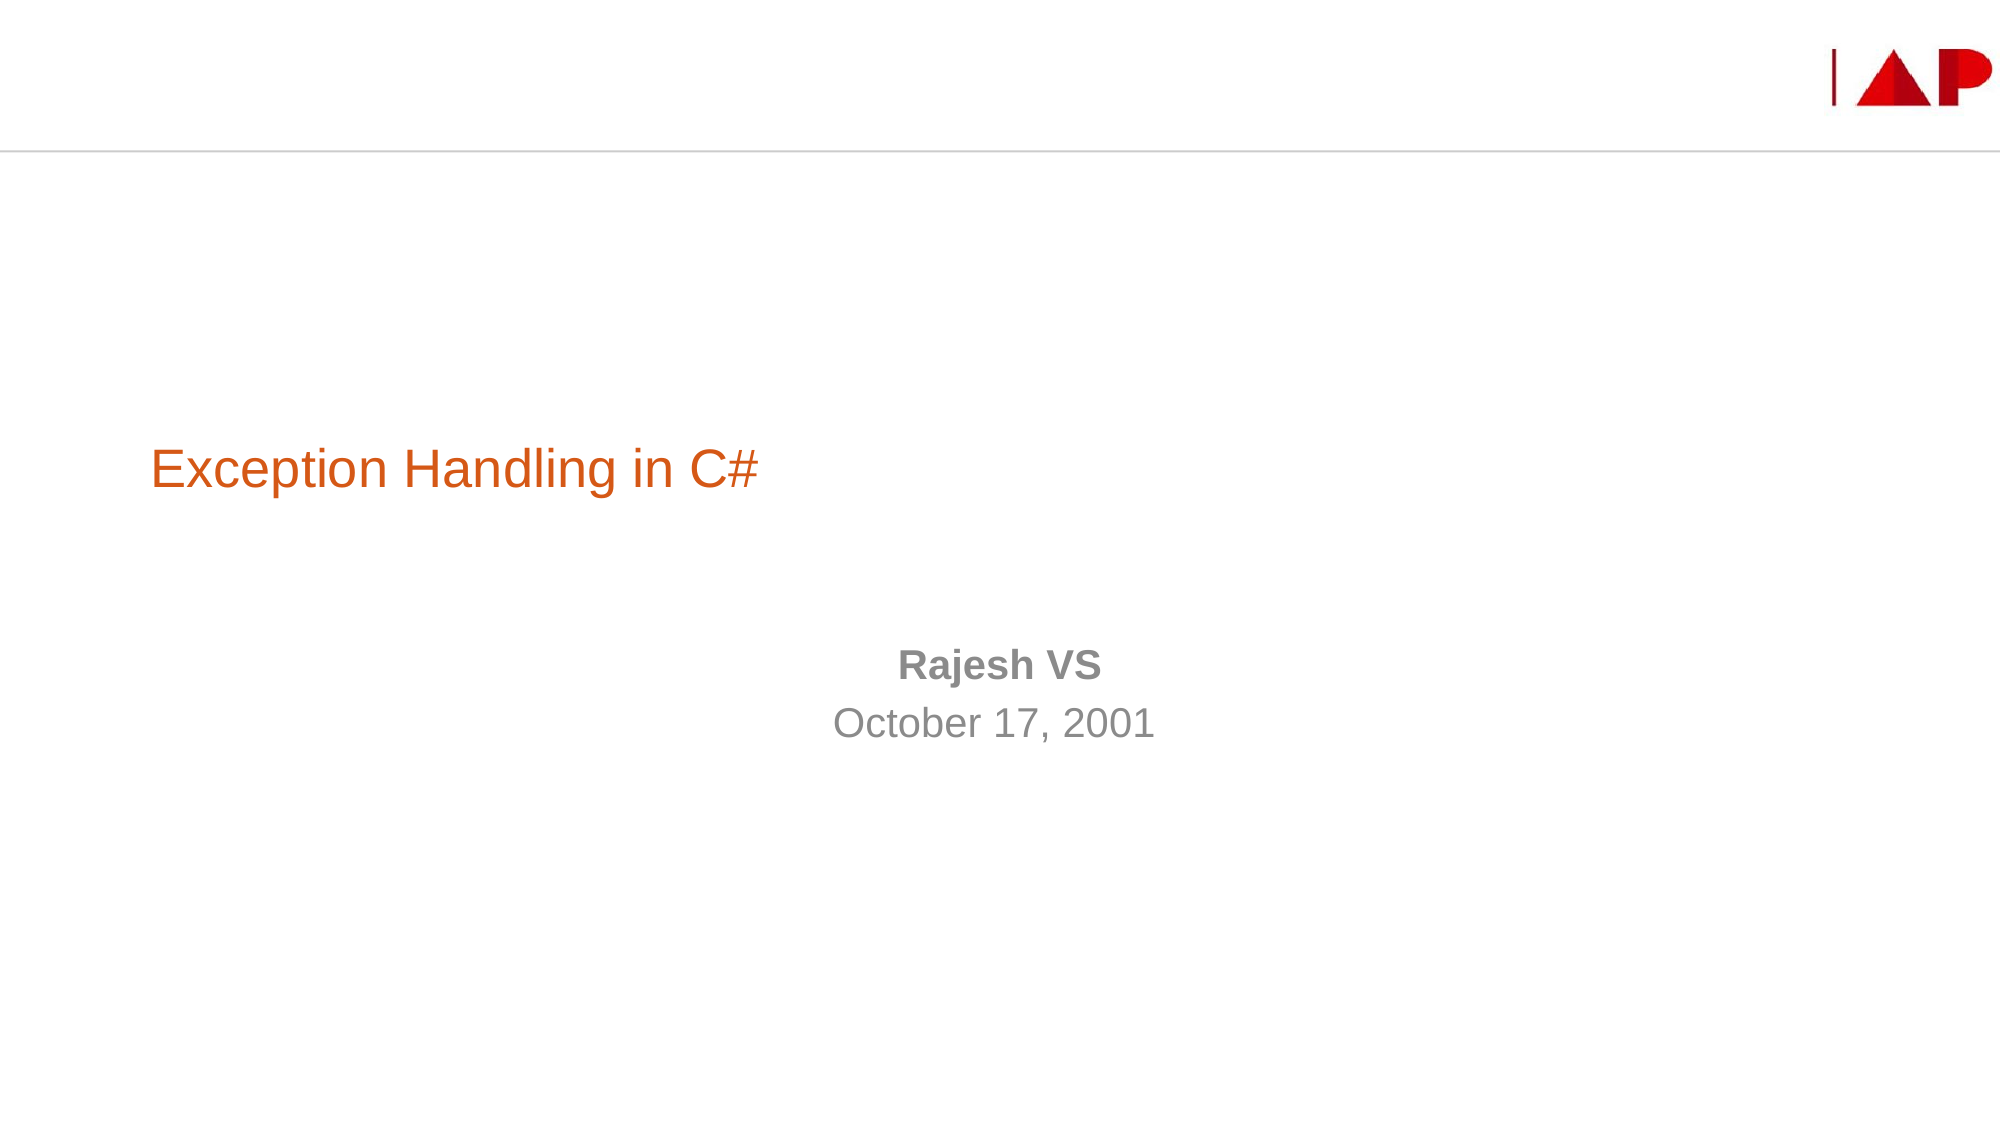

# Exception Handling in C#
Rajesh VS
October 17, 2001